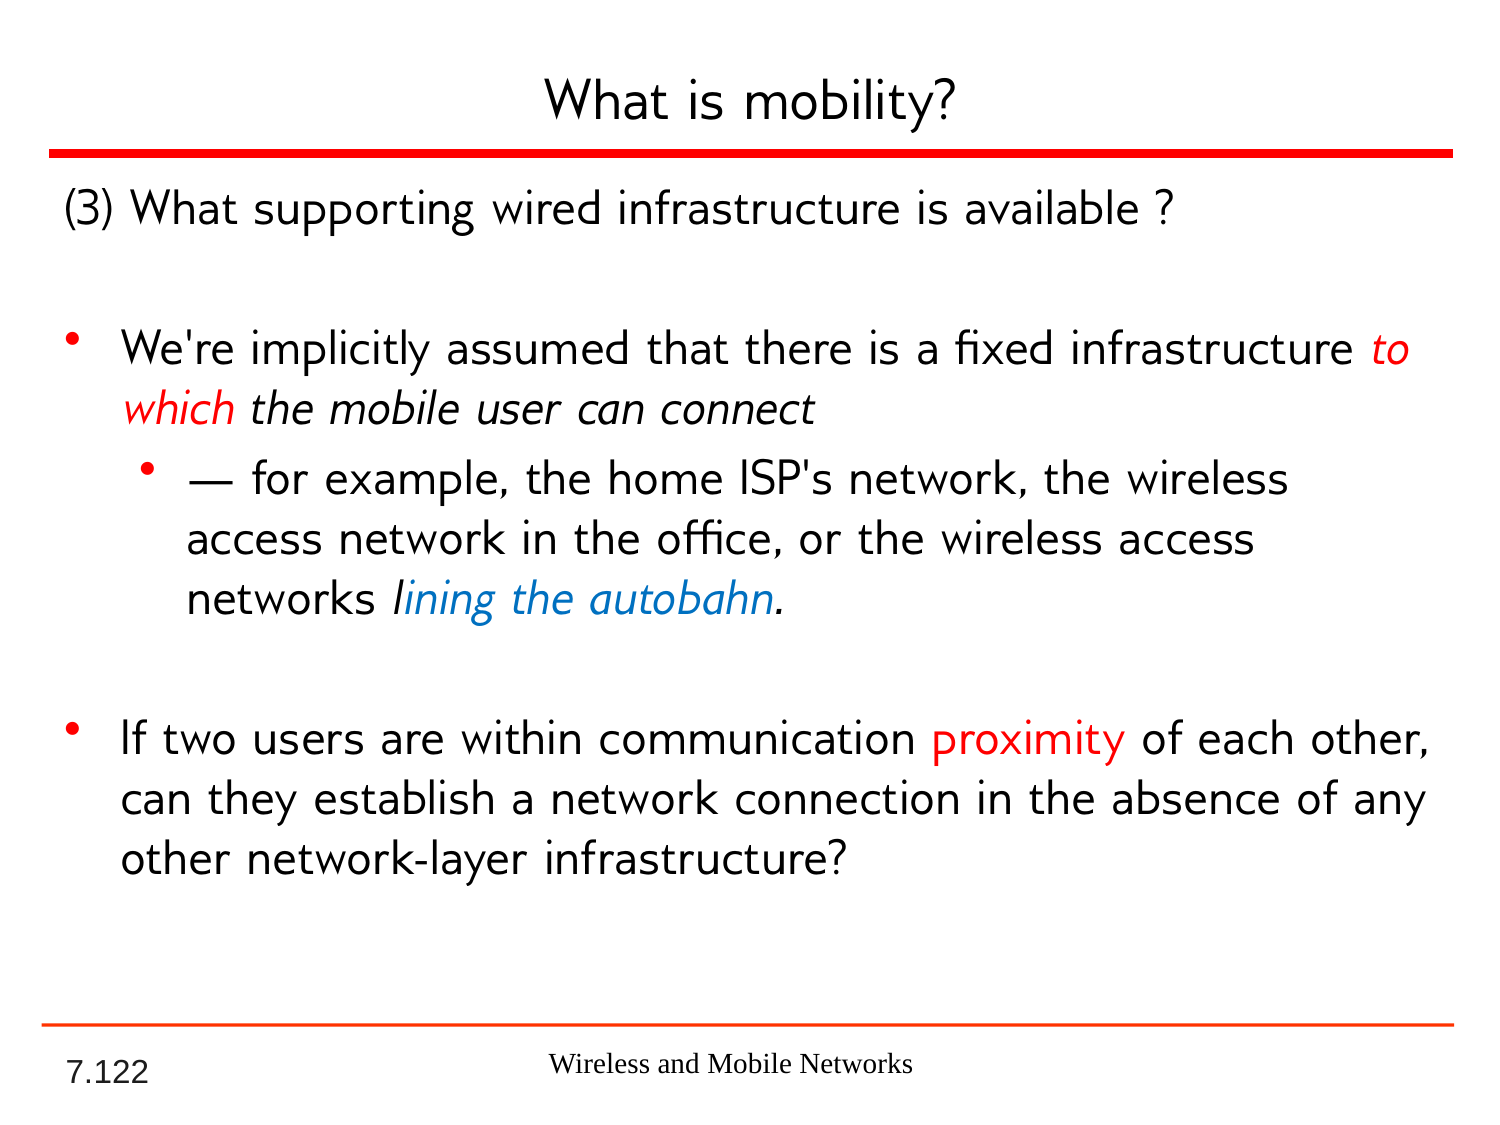

What is mobility?
(3) What supporting wired infrastructure is available ?

We're implicitly assumed that there is a fixed infrastructure to which the mobile user can connect
— for example, the home ISP's network, the wireless access network in the office, or the wireless access networks lining the autobahn.

If two users are within communication proximity of each other, can they establish a network connection in the absence of any other network-layer infrastructure?